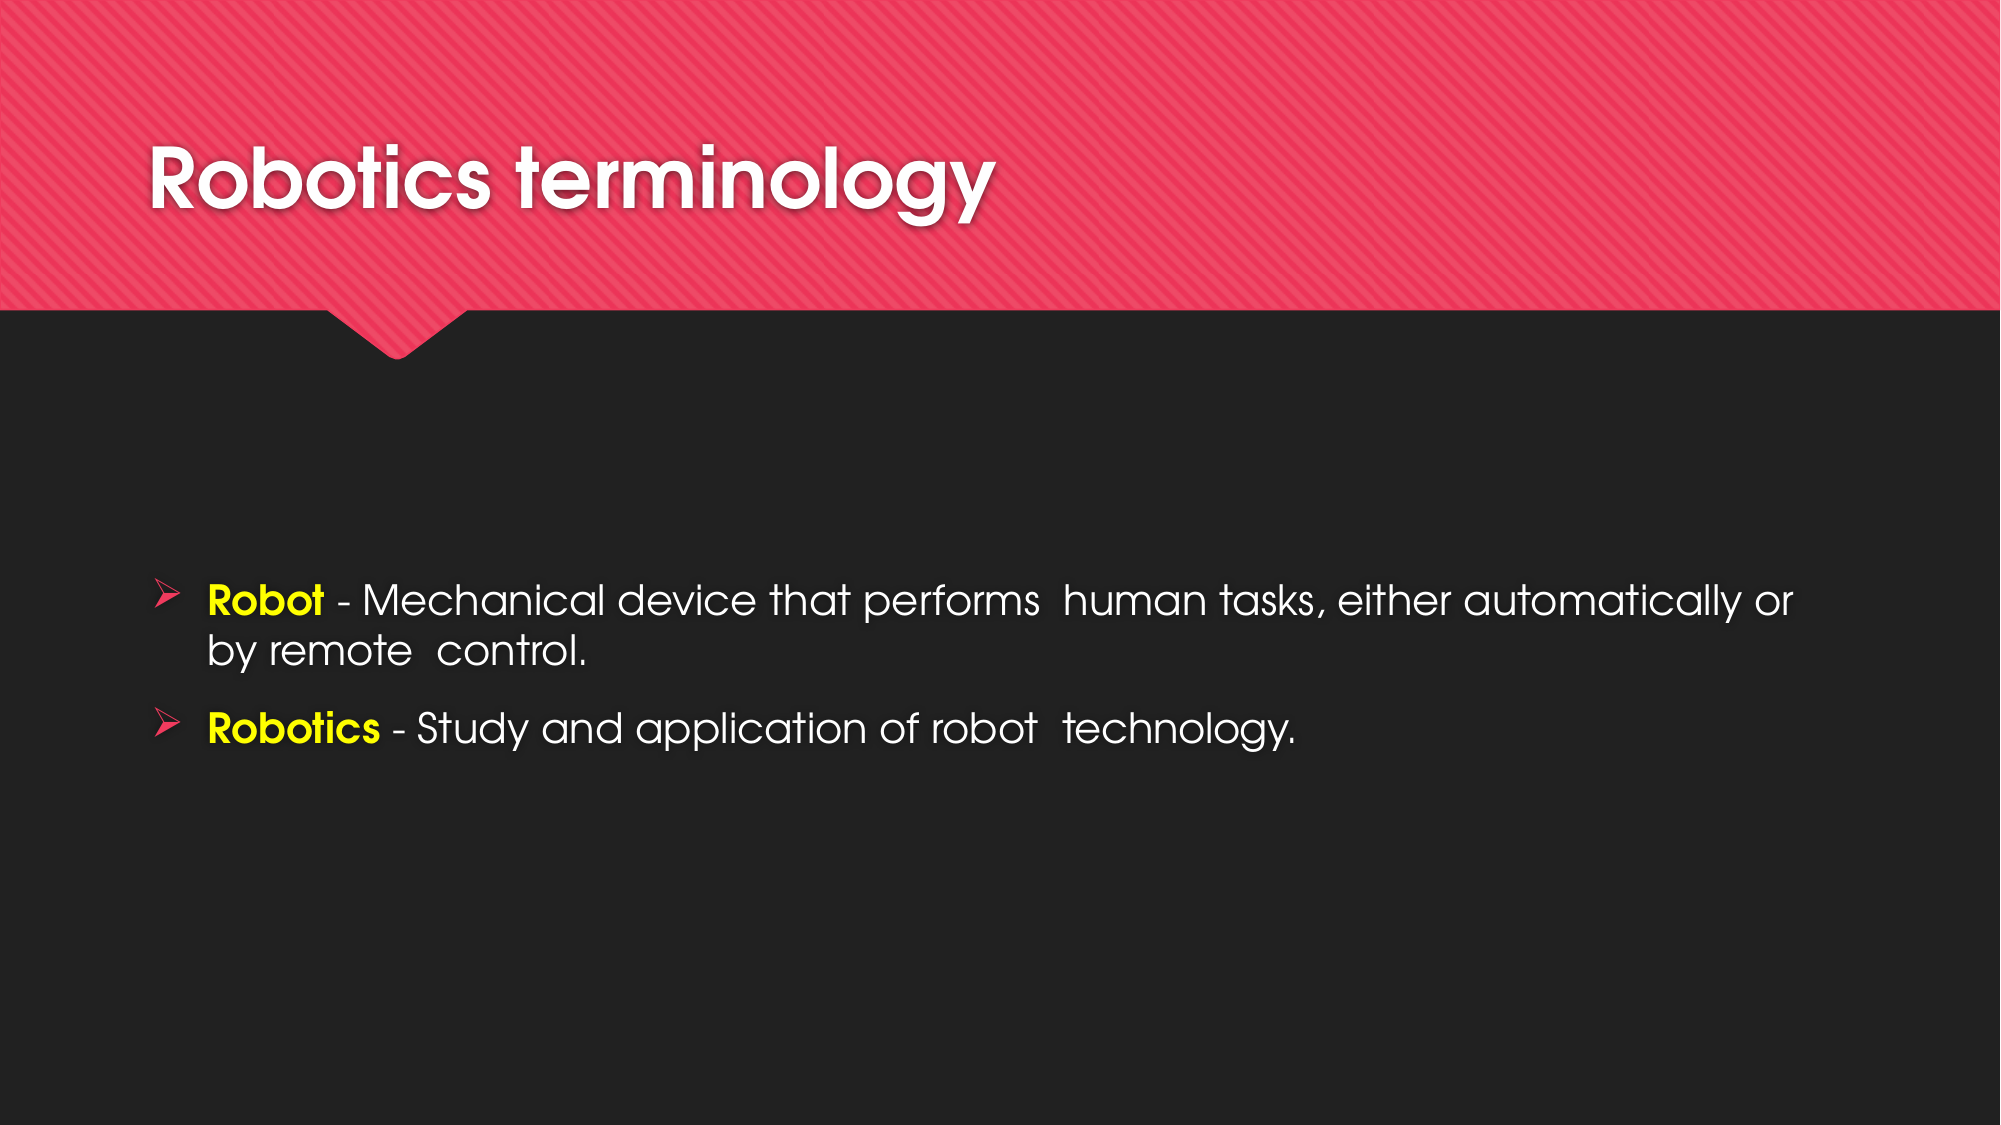

# Robotics terminology
Robot - Mechanical device that performs  human tasks, either automatically or by remote  control.
Robotics - Study and application of robot  technology.